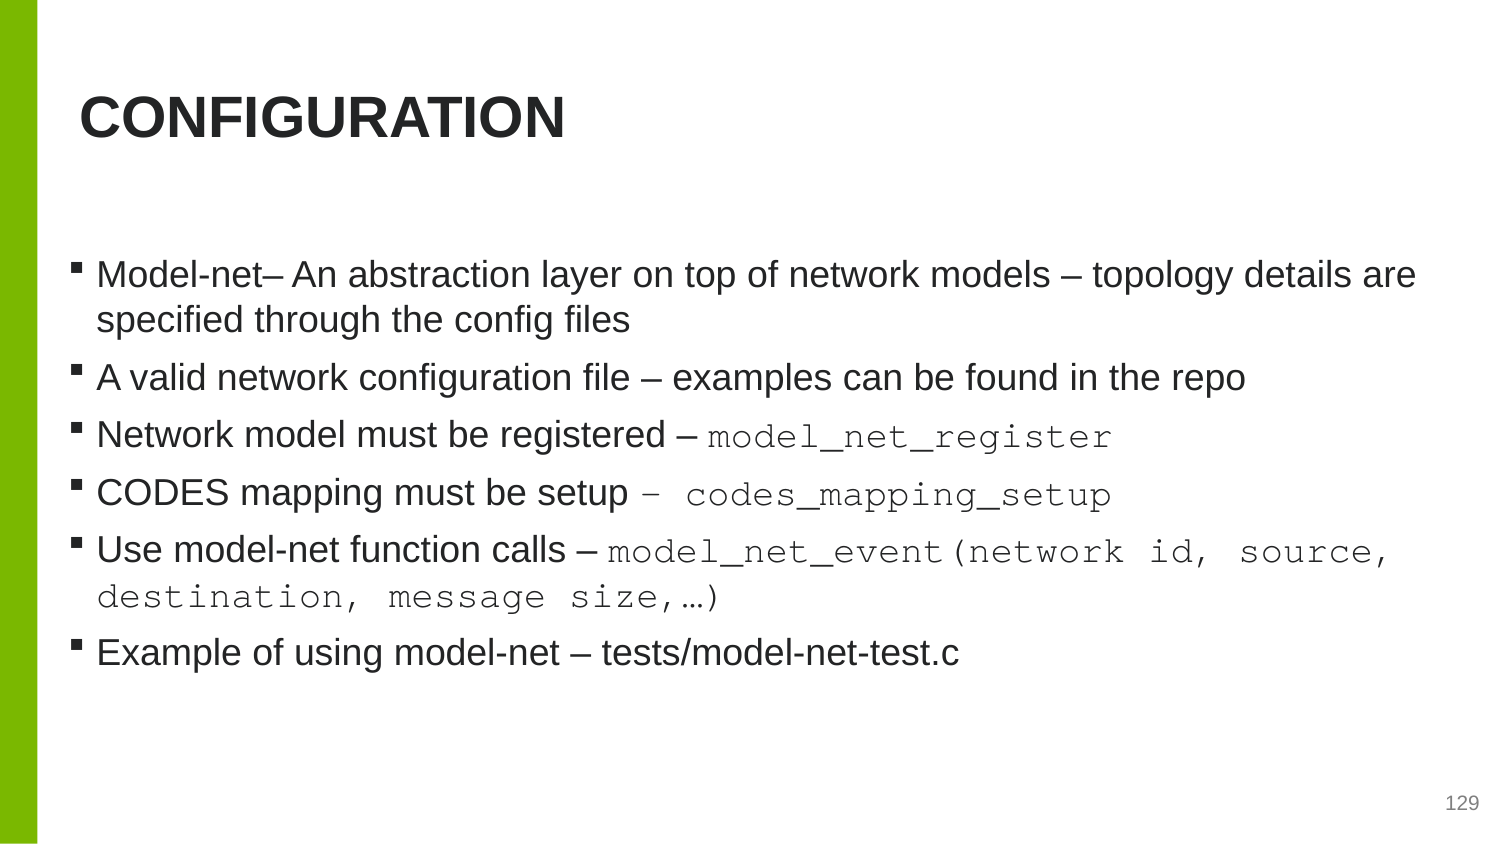

# configuration

Model-net– An abstraction layer on top of network models – topology details are specified through the config files
A valid network configuration file – examples can be found in the repo
Network model must be registered – model_net_register
CODES mapping must be setup – codes_mapping_setup
Use model-net function calls – model_net_event(network id, source, destination, message size,…)
Example of using model-net – tests/model-net-test.c
129